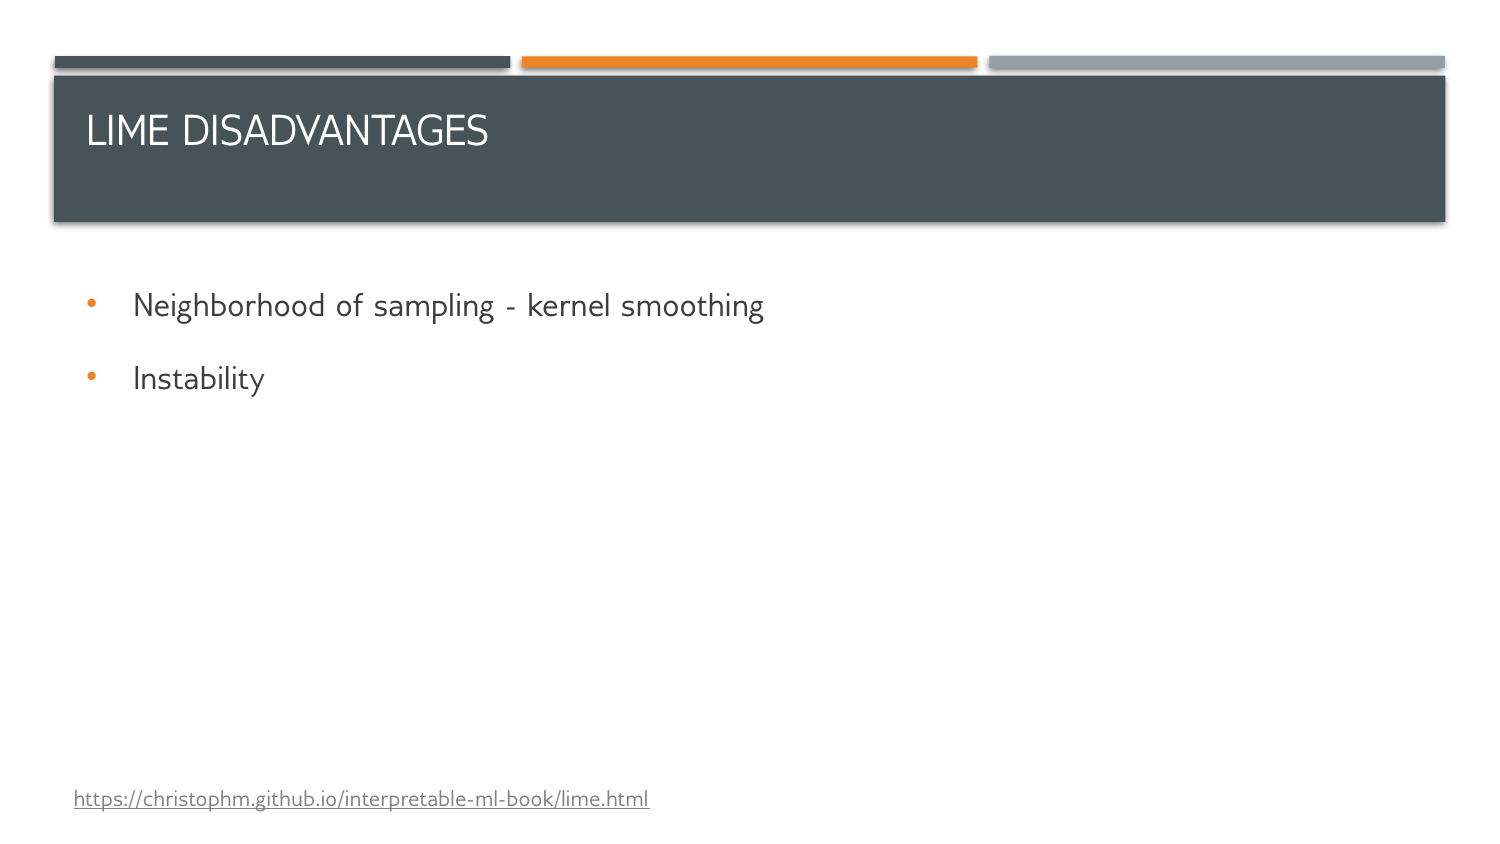

# LIME Disadvantages
Neighborhood of sampling - kernel smoothing
Instability
https://christophm.github.io/interpretable-ml-book/lime.html